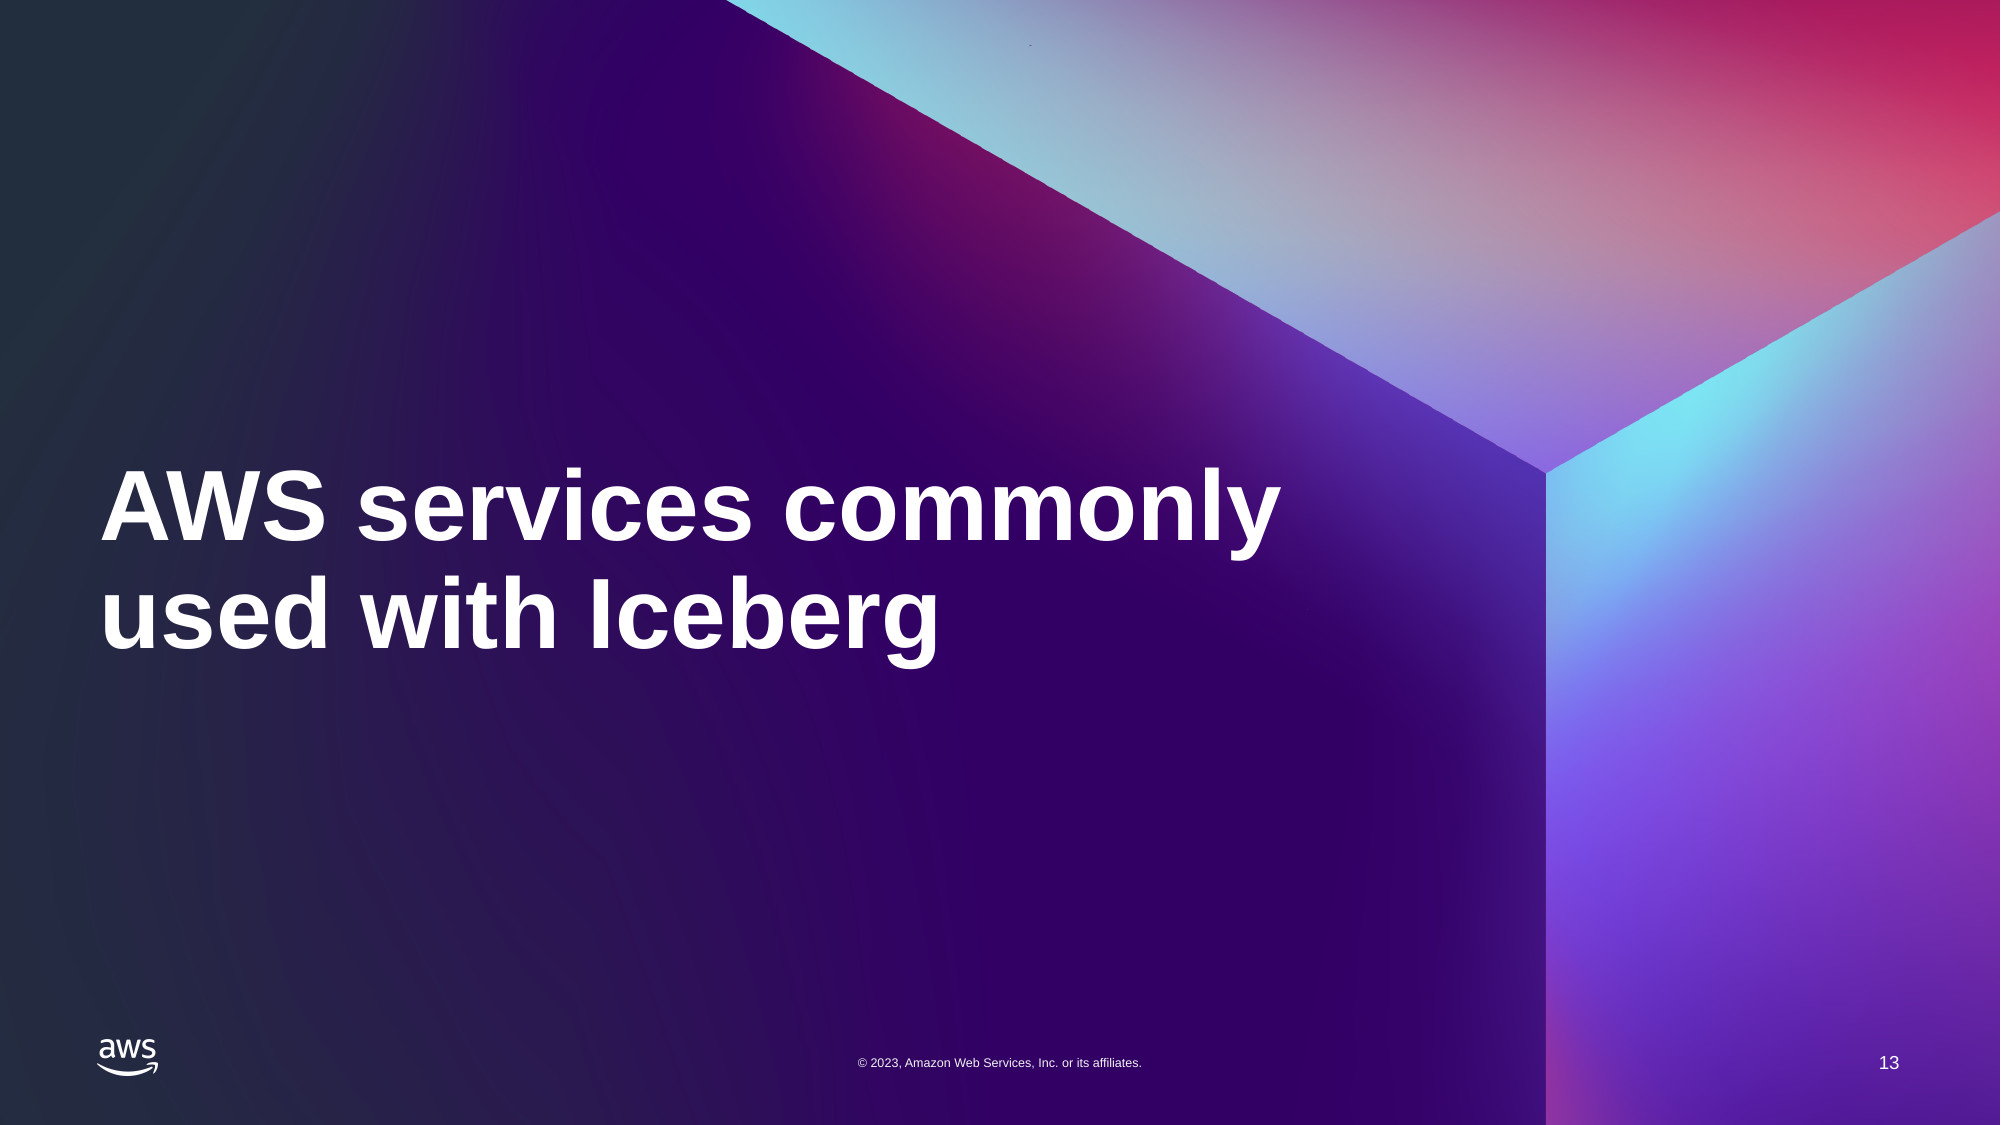

# AWS services commonly used with Iceberg
13